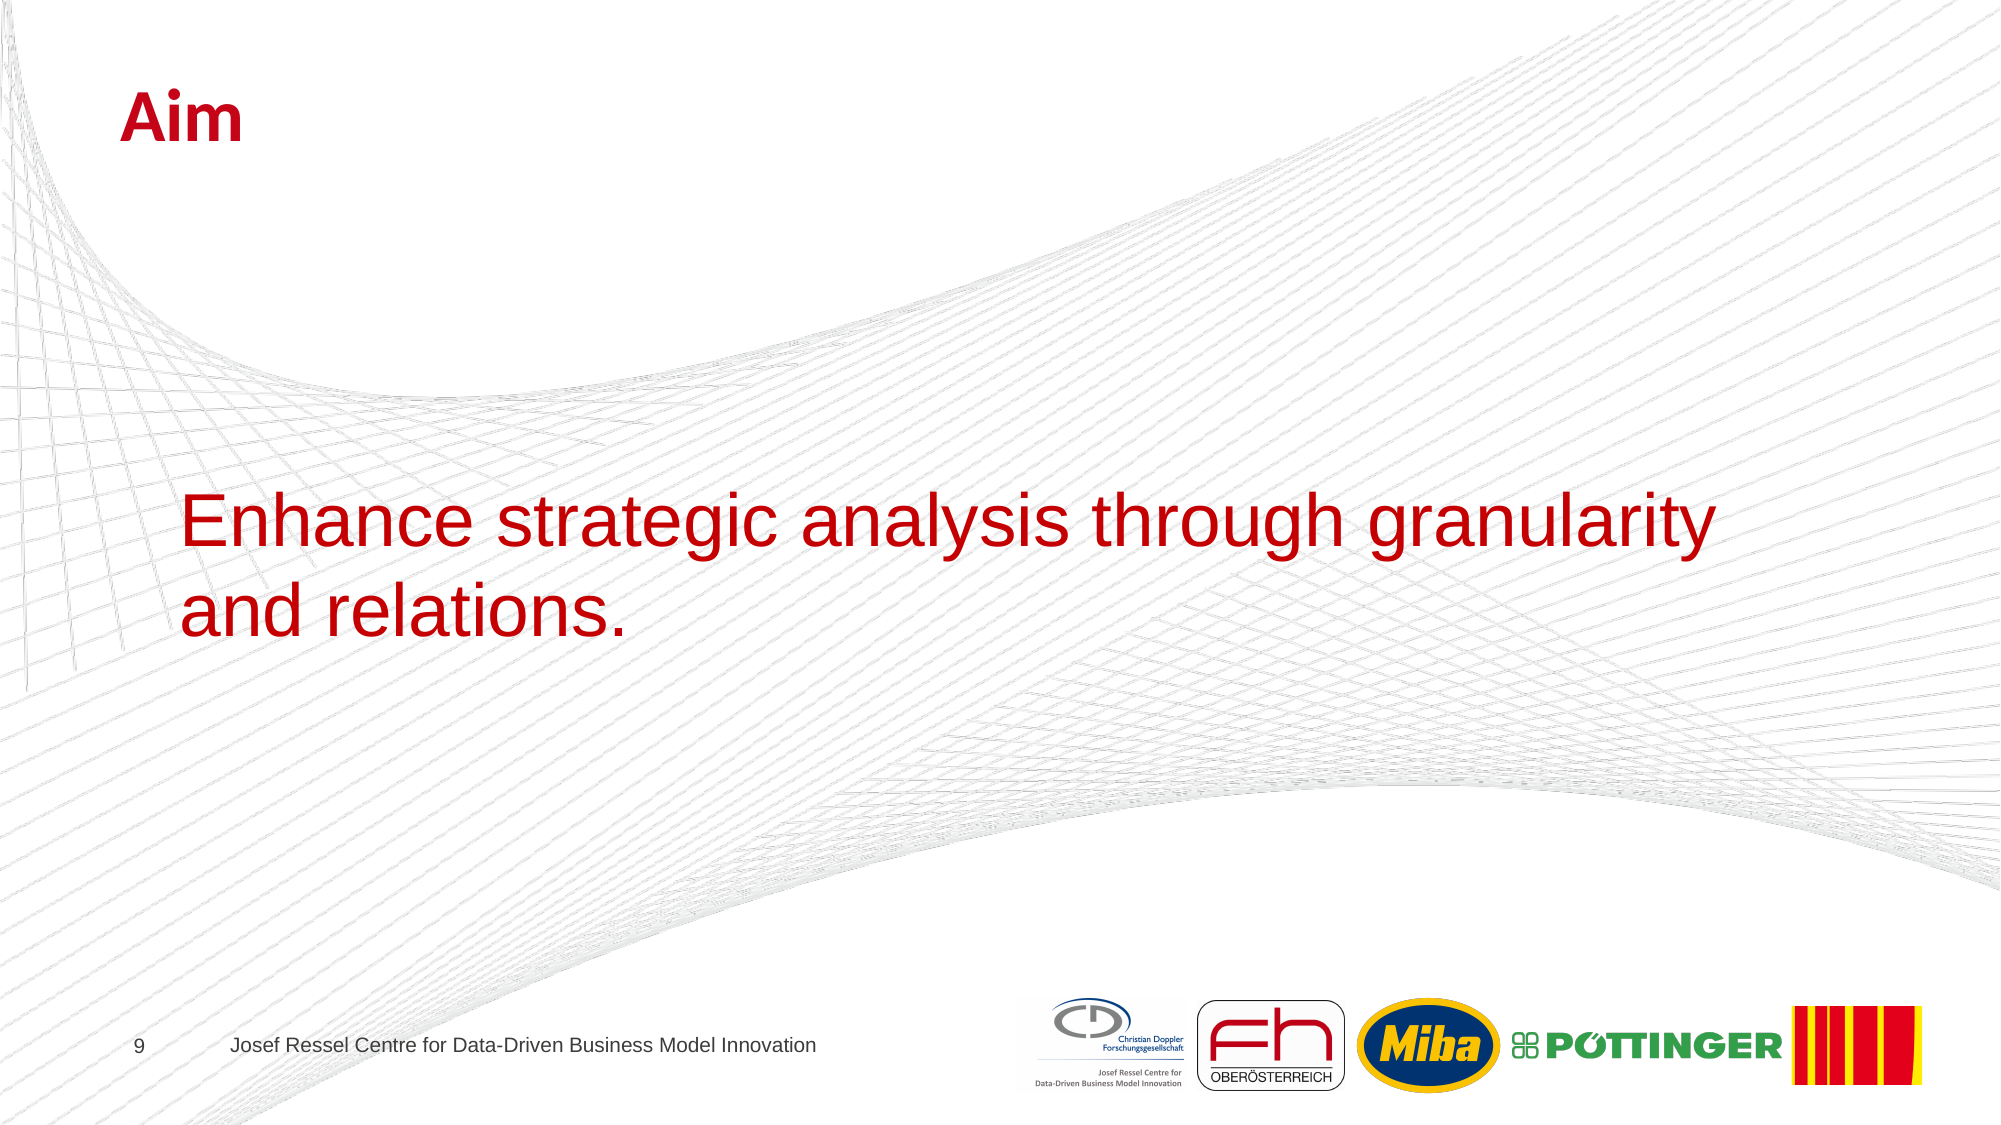

# Aim
Enhance strategic analysis through granularity and relations.
9